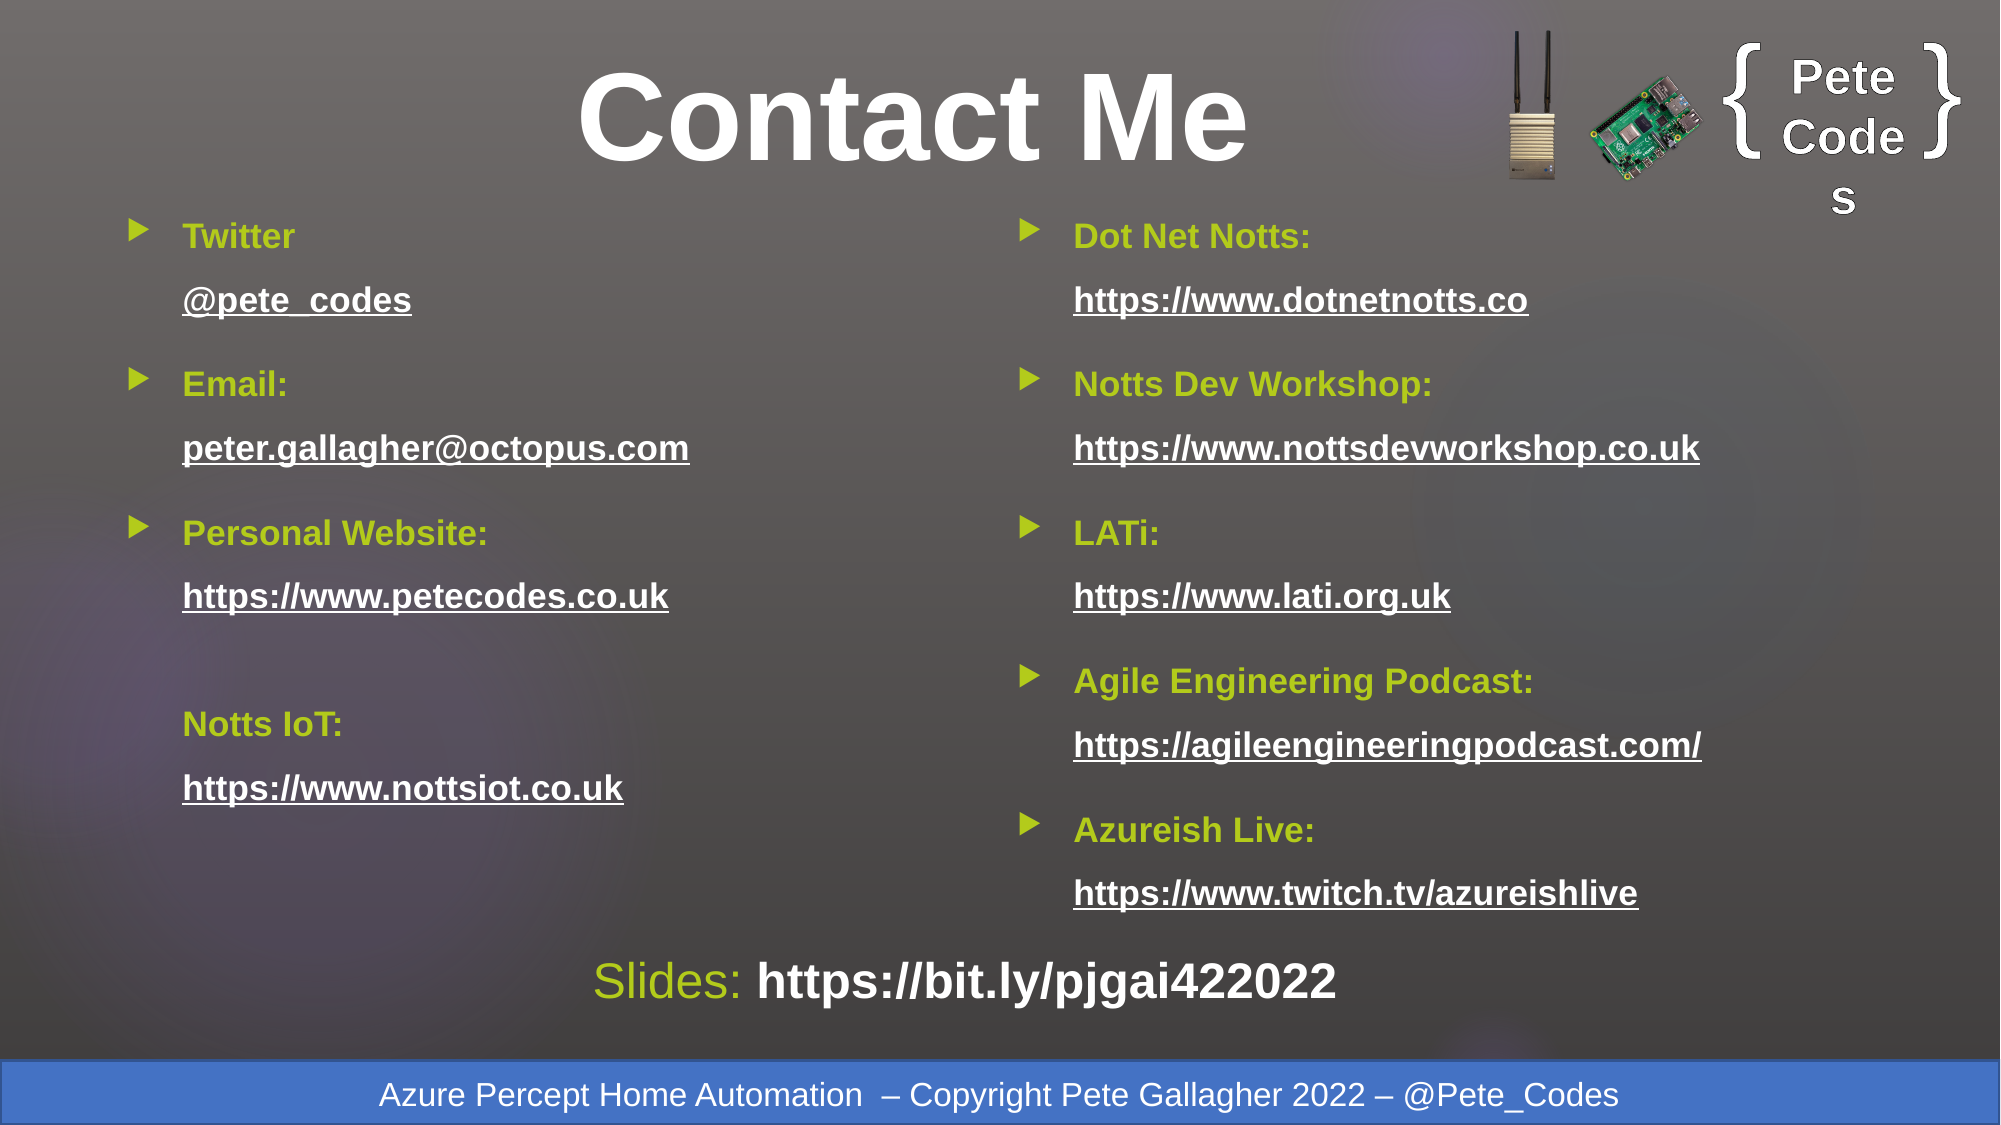

Contact Me
Twitter
@pete_codes
Email:
peter.gallagher@octopus.com
Personal Website:
https://www.petecodes.co.uk
Notts IoT:
https://www.nottsiot.co.uk
Dot Net Notts:
https://www.dotnetnotts.co
Notts Dev Workshop:
https://www.nottsdevworkshop.co.uk
LATi:
https://www.lati.org.uk
Agile Engineering Podcast:
https://agileengineeringpodcast.com/
Azureish Live:
https://www.twitch.tv/azureishlive
Slides: https://bit.ly/pjgai422022